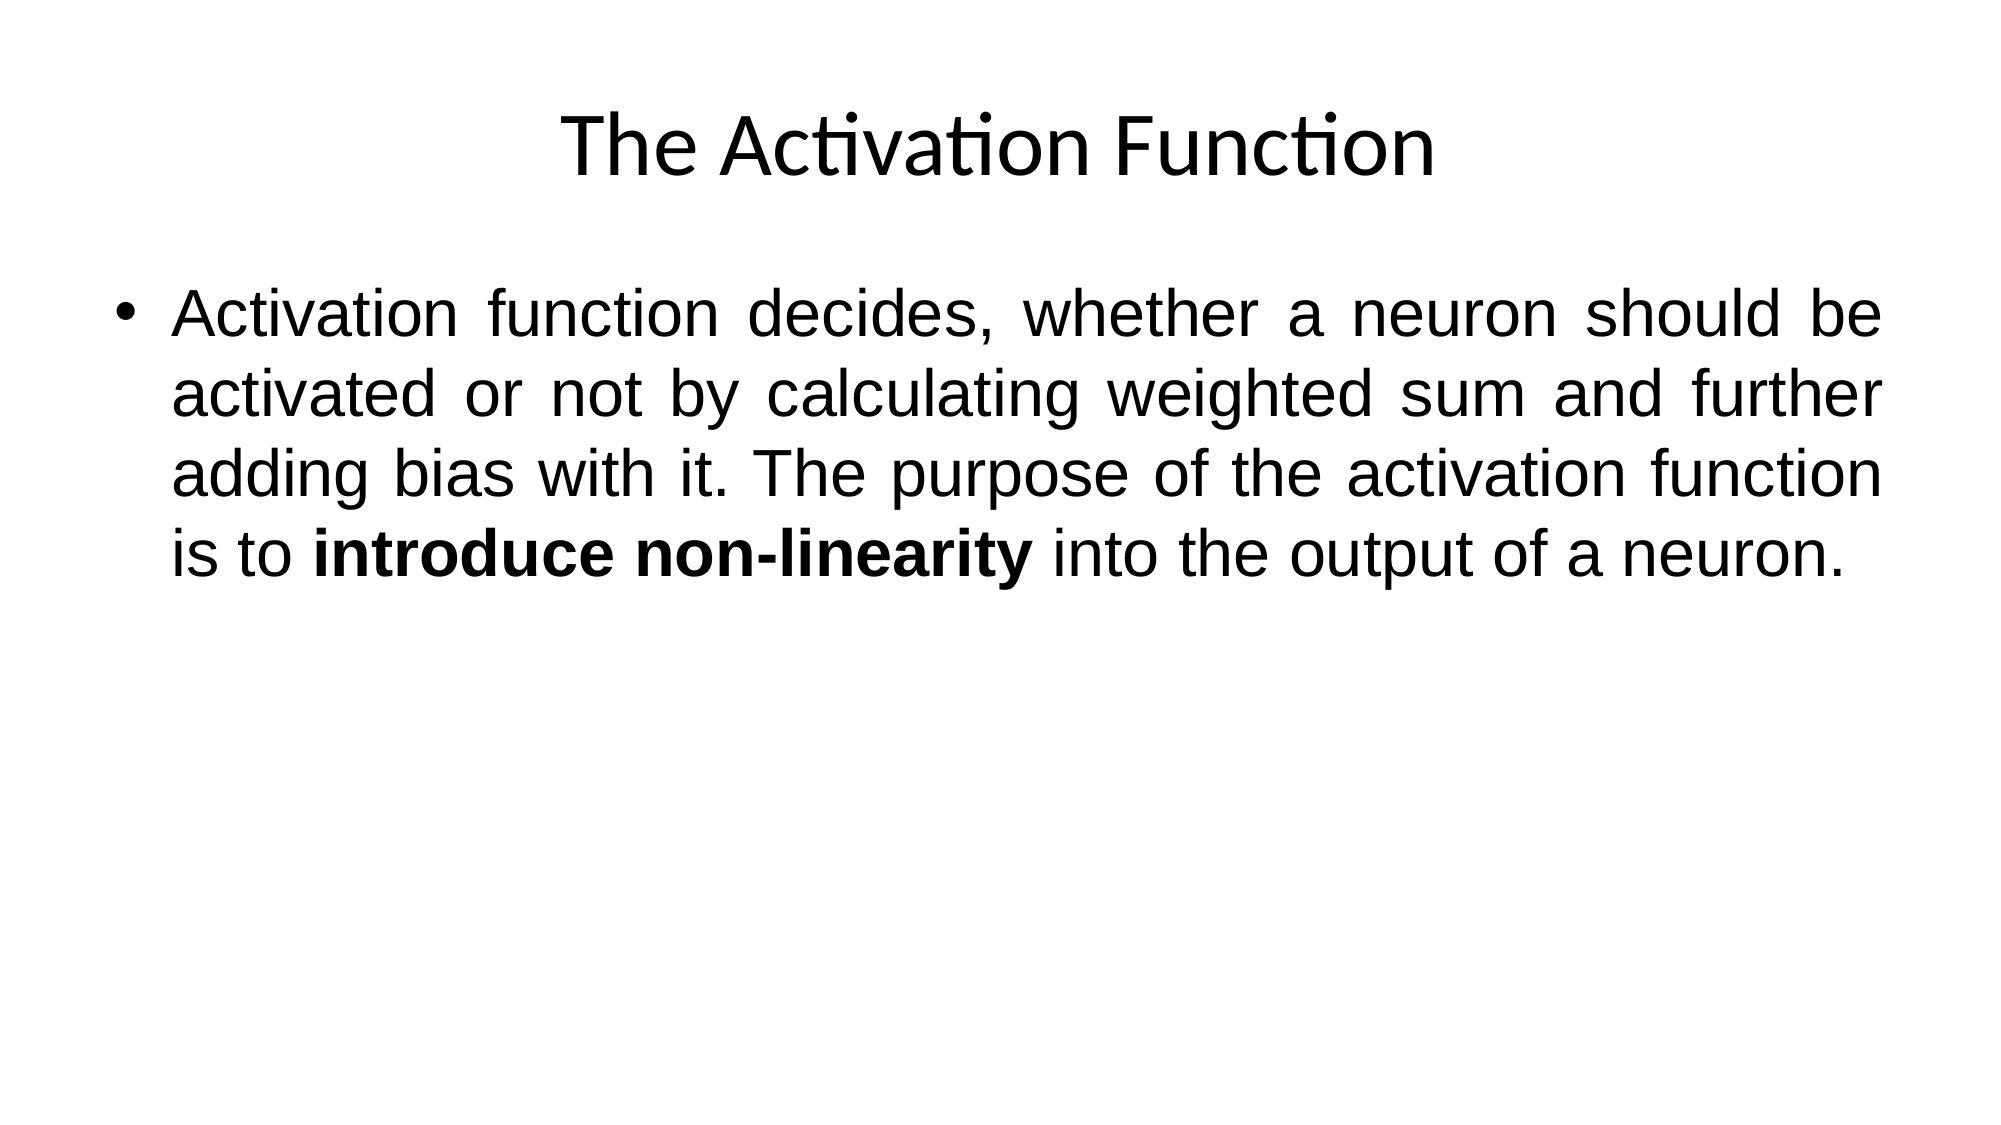

# The Activation Function
Activation function decides, whether a neuron should be activated or not by calculating weighted sum and further adding bias with it. The purpose of the activation function is to introduce non-linearity into the output of a neuron.